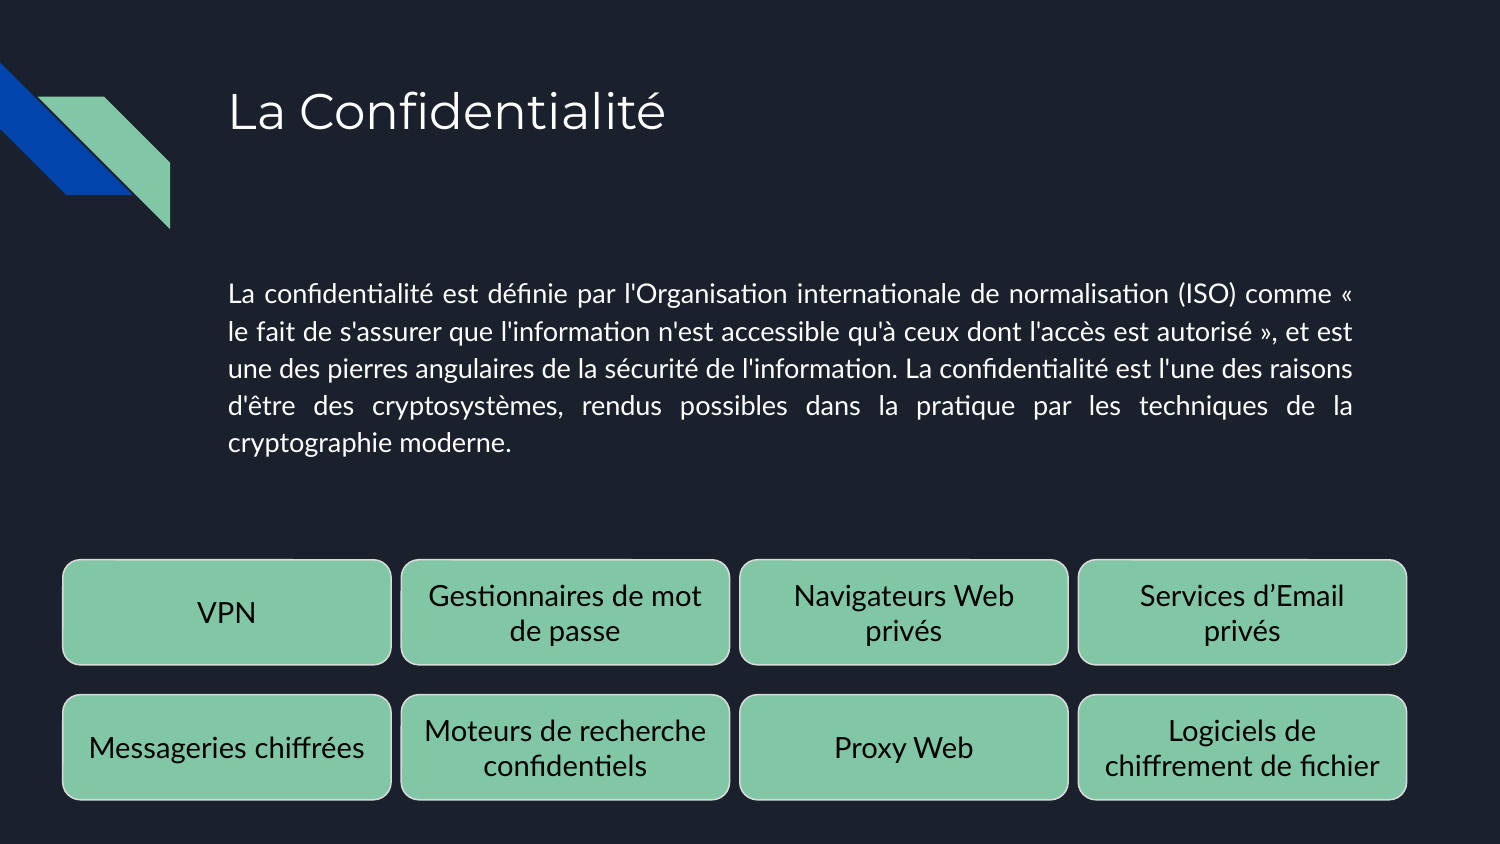

# La Confidentialité
La confidentialité est définie par l'Organisation internationale de normalisation (ISO) comme « le fait de s'assurer que l'information n'est accessible qu'à ceux dont l'accès est autorisé », et est une des pierres angulaires de la sécurité de l'information. La confidentialité est l'une des raisons d'être des cryptosystèmes, rendus possibles dans la pratique par les techniques de la cryptographie moderne.
VPN
Gestionnaires de mot de passe
Navigateurs Web privés
Services d’Email privés
Messageries chiffrées
Moteurs de recherche confidentiels
Proxy Web
Logiciels de chiffrement de fichier